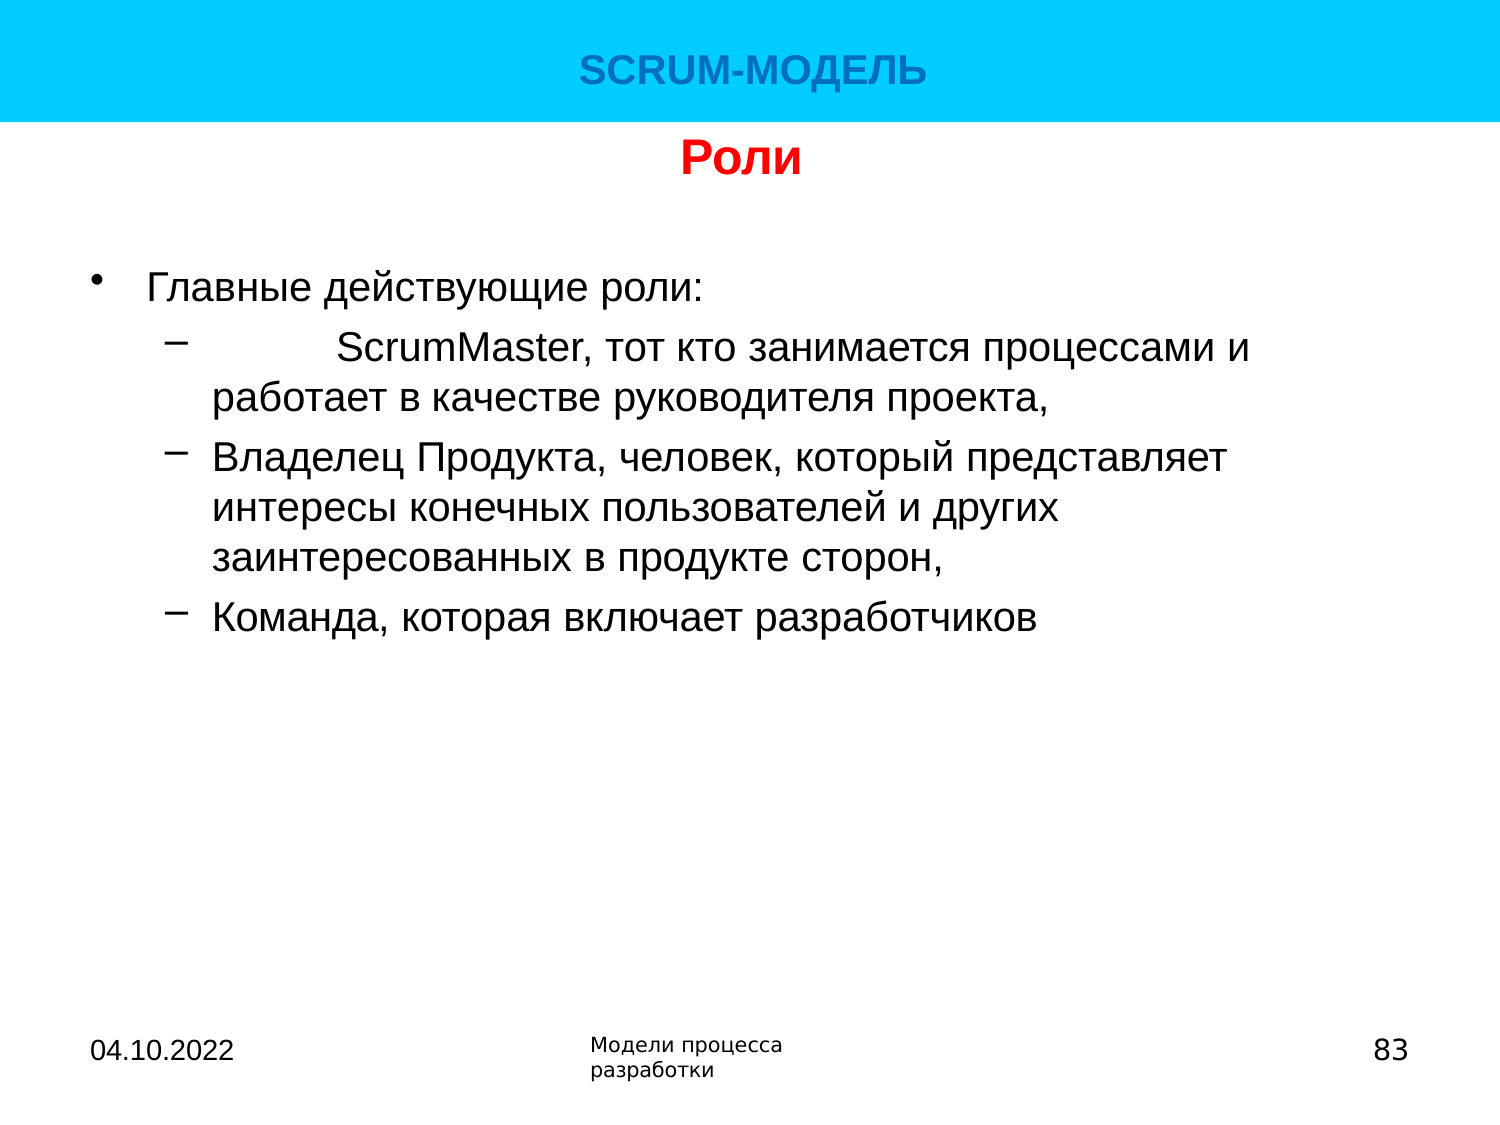

# SCRUM-МОДЕЛЬ
Роли

Главные действующие роли:
	ScrumMaster, тот кто занимается процессами и работает в качестве руководителя проекта,
Владелец Продукта, человек, который представляет интересы конечных пользователей и других заинтересованных в продукте сторон,
Команда, которая включает разработчиков
83
Модели процесса разработки
04.10.2022